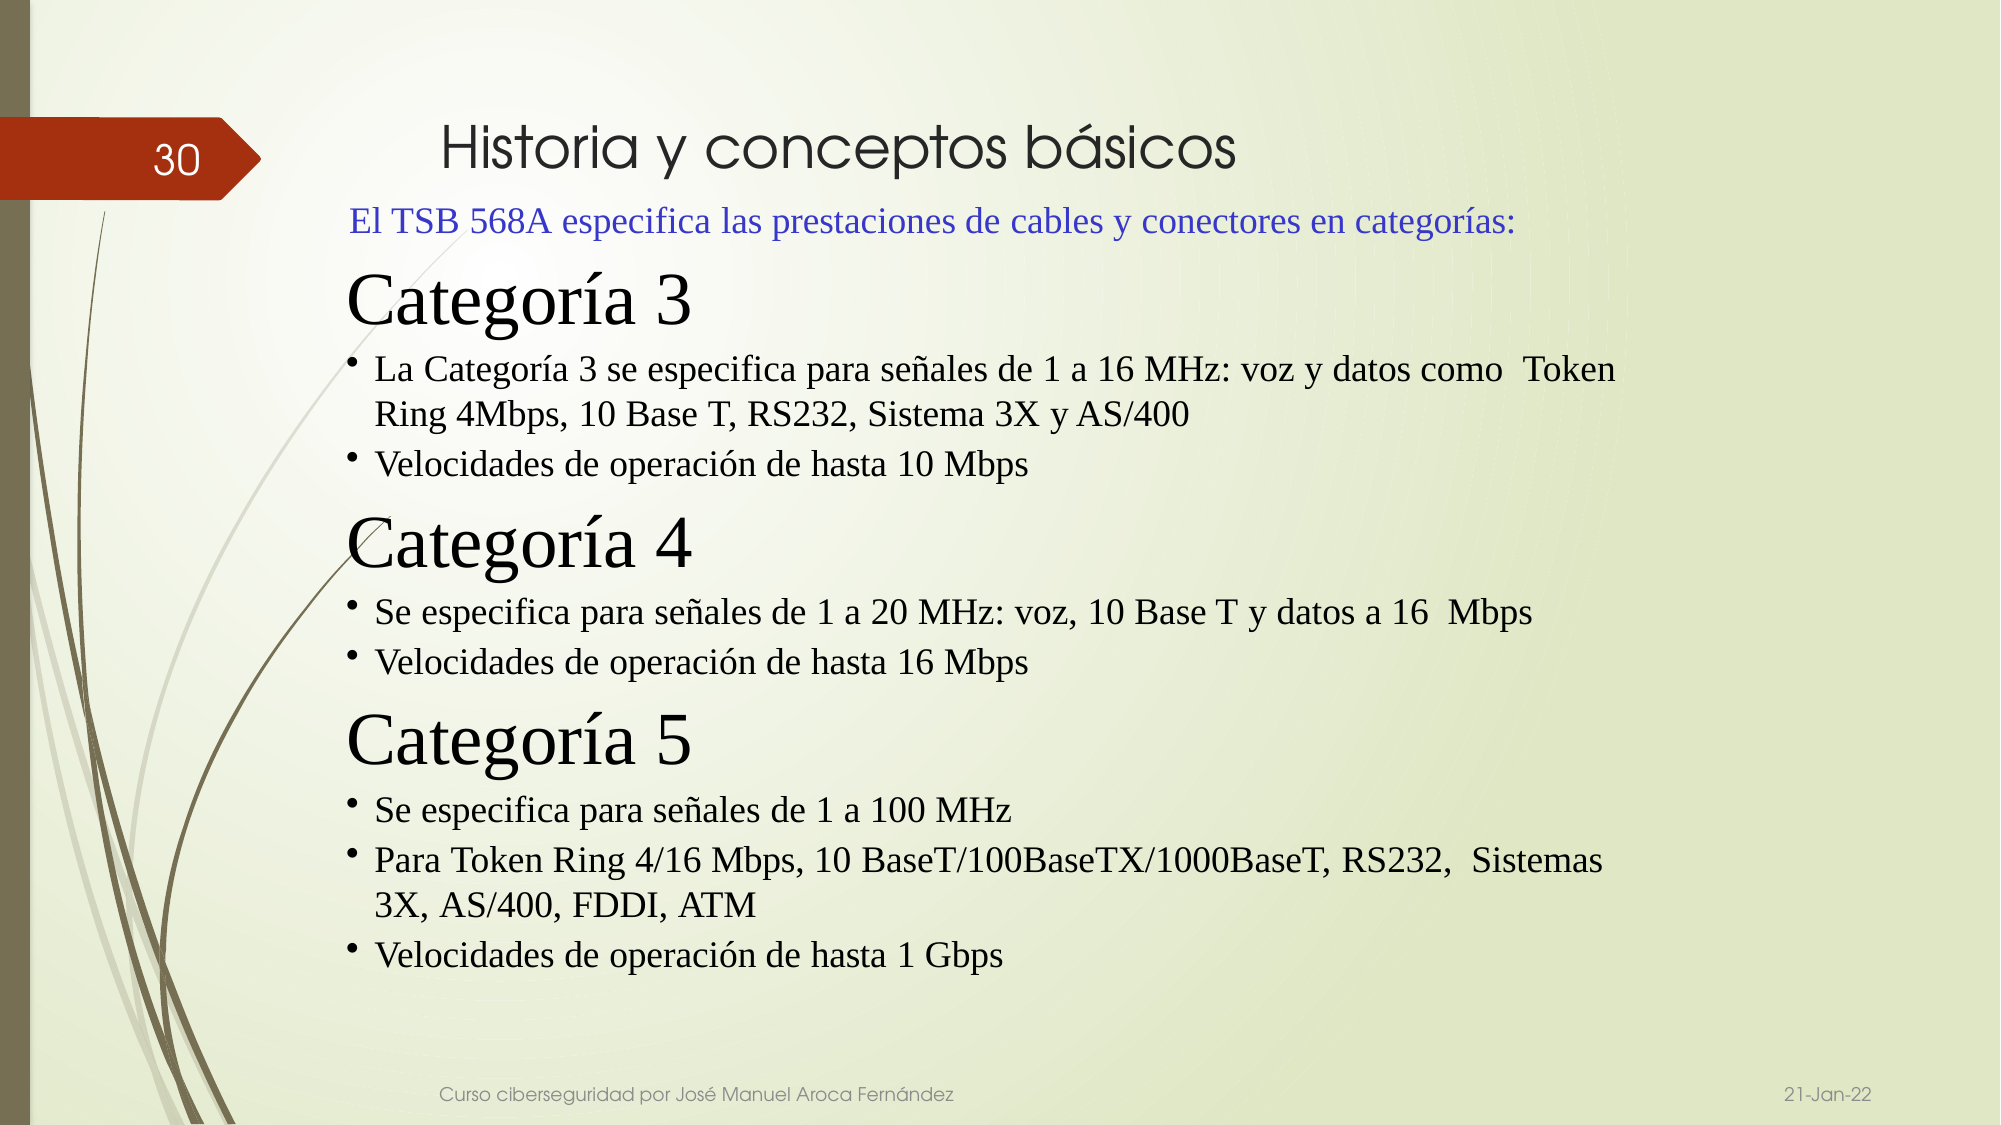

# Historia y conceptos básicos
30
El TSB 568A especifica las prestaciones de cables y conectores en categorías:
Categoría 3
La Categoría 3 se especifica para señales de 1 a 16 MHz: voz y datos como  Token Ring 4Mbps, 10 Base T, RS232, Sistema 3X y AS/400
Velocidades de operación de hasta 10 Mbps
Categoría 4
Se especifica para señales de 1 a 20 MHz: voz, 10 Base T y datos a 16  Mbps
Velocidades de operación de hasta 16 Mbps
Categoría 5
Se especifica para señales de 1 a 100 MHz
Para Token Ring 4/16 Mbps, 10 BaseT/100BaseTX/1000BaseT, RS232,  Sistemas 3X, AS/400, FDDI, ATM
Velocidades de operación de hasta 1 Gbps
21-Jan-22
Curso ciberseguridad por José Manuel Aroca Fernández